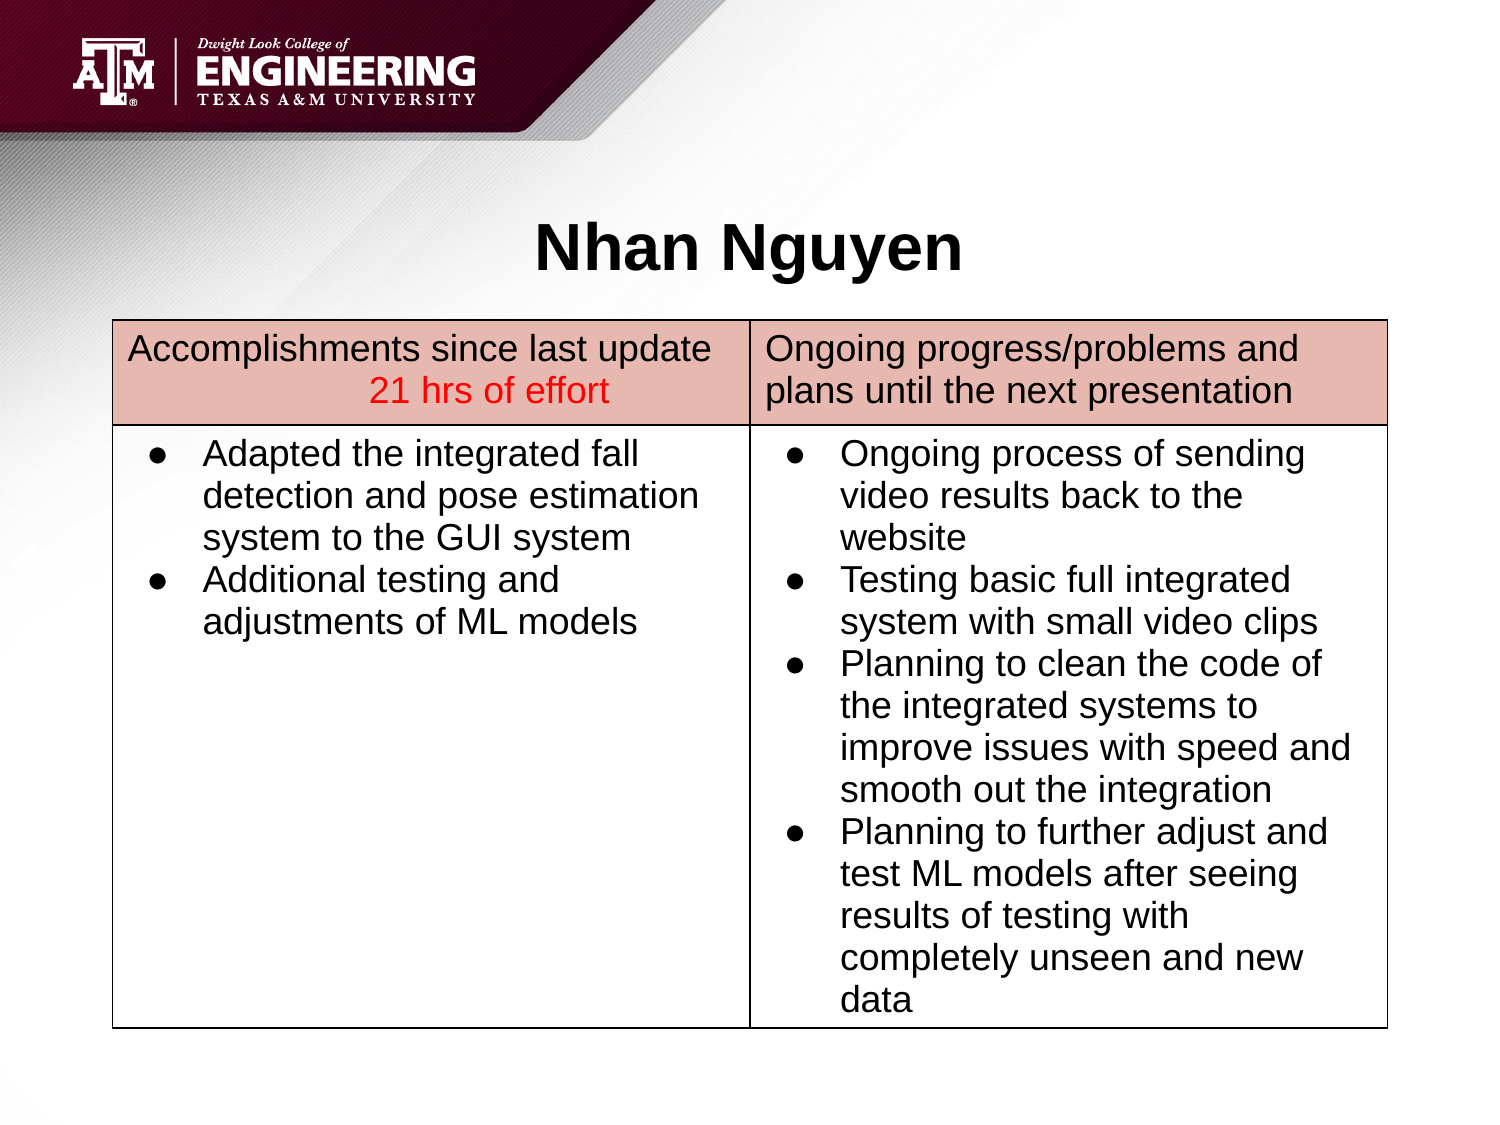

# Nhan Nguyen
| Accomplishments since last update 21 hrs of effort | Ongoing progress/problems and plans until the next presentation |
| --- | --- |
| Adapted the integrated fall detection and pose estimation system to the GUI system Additional testing and adjustments of ML models | Ongoing process of sending video results back to the website Testing basic full integrated system with small video clips Planning to clean the code of the integrated systems to improve issues with speed and smooth out the integration Planning to further adjust and test ML models after seeing results of testing with completely unseen and new data |